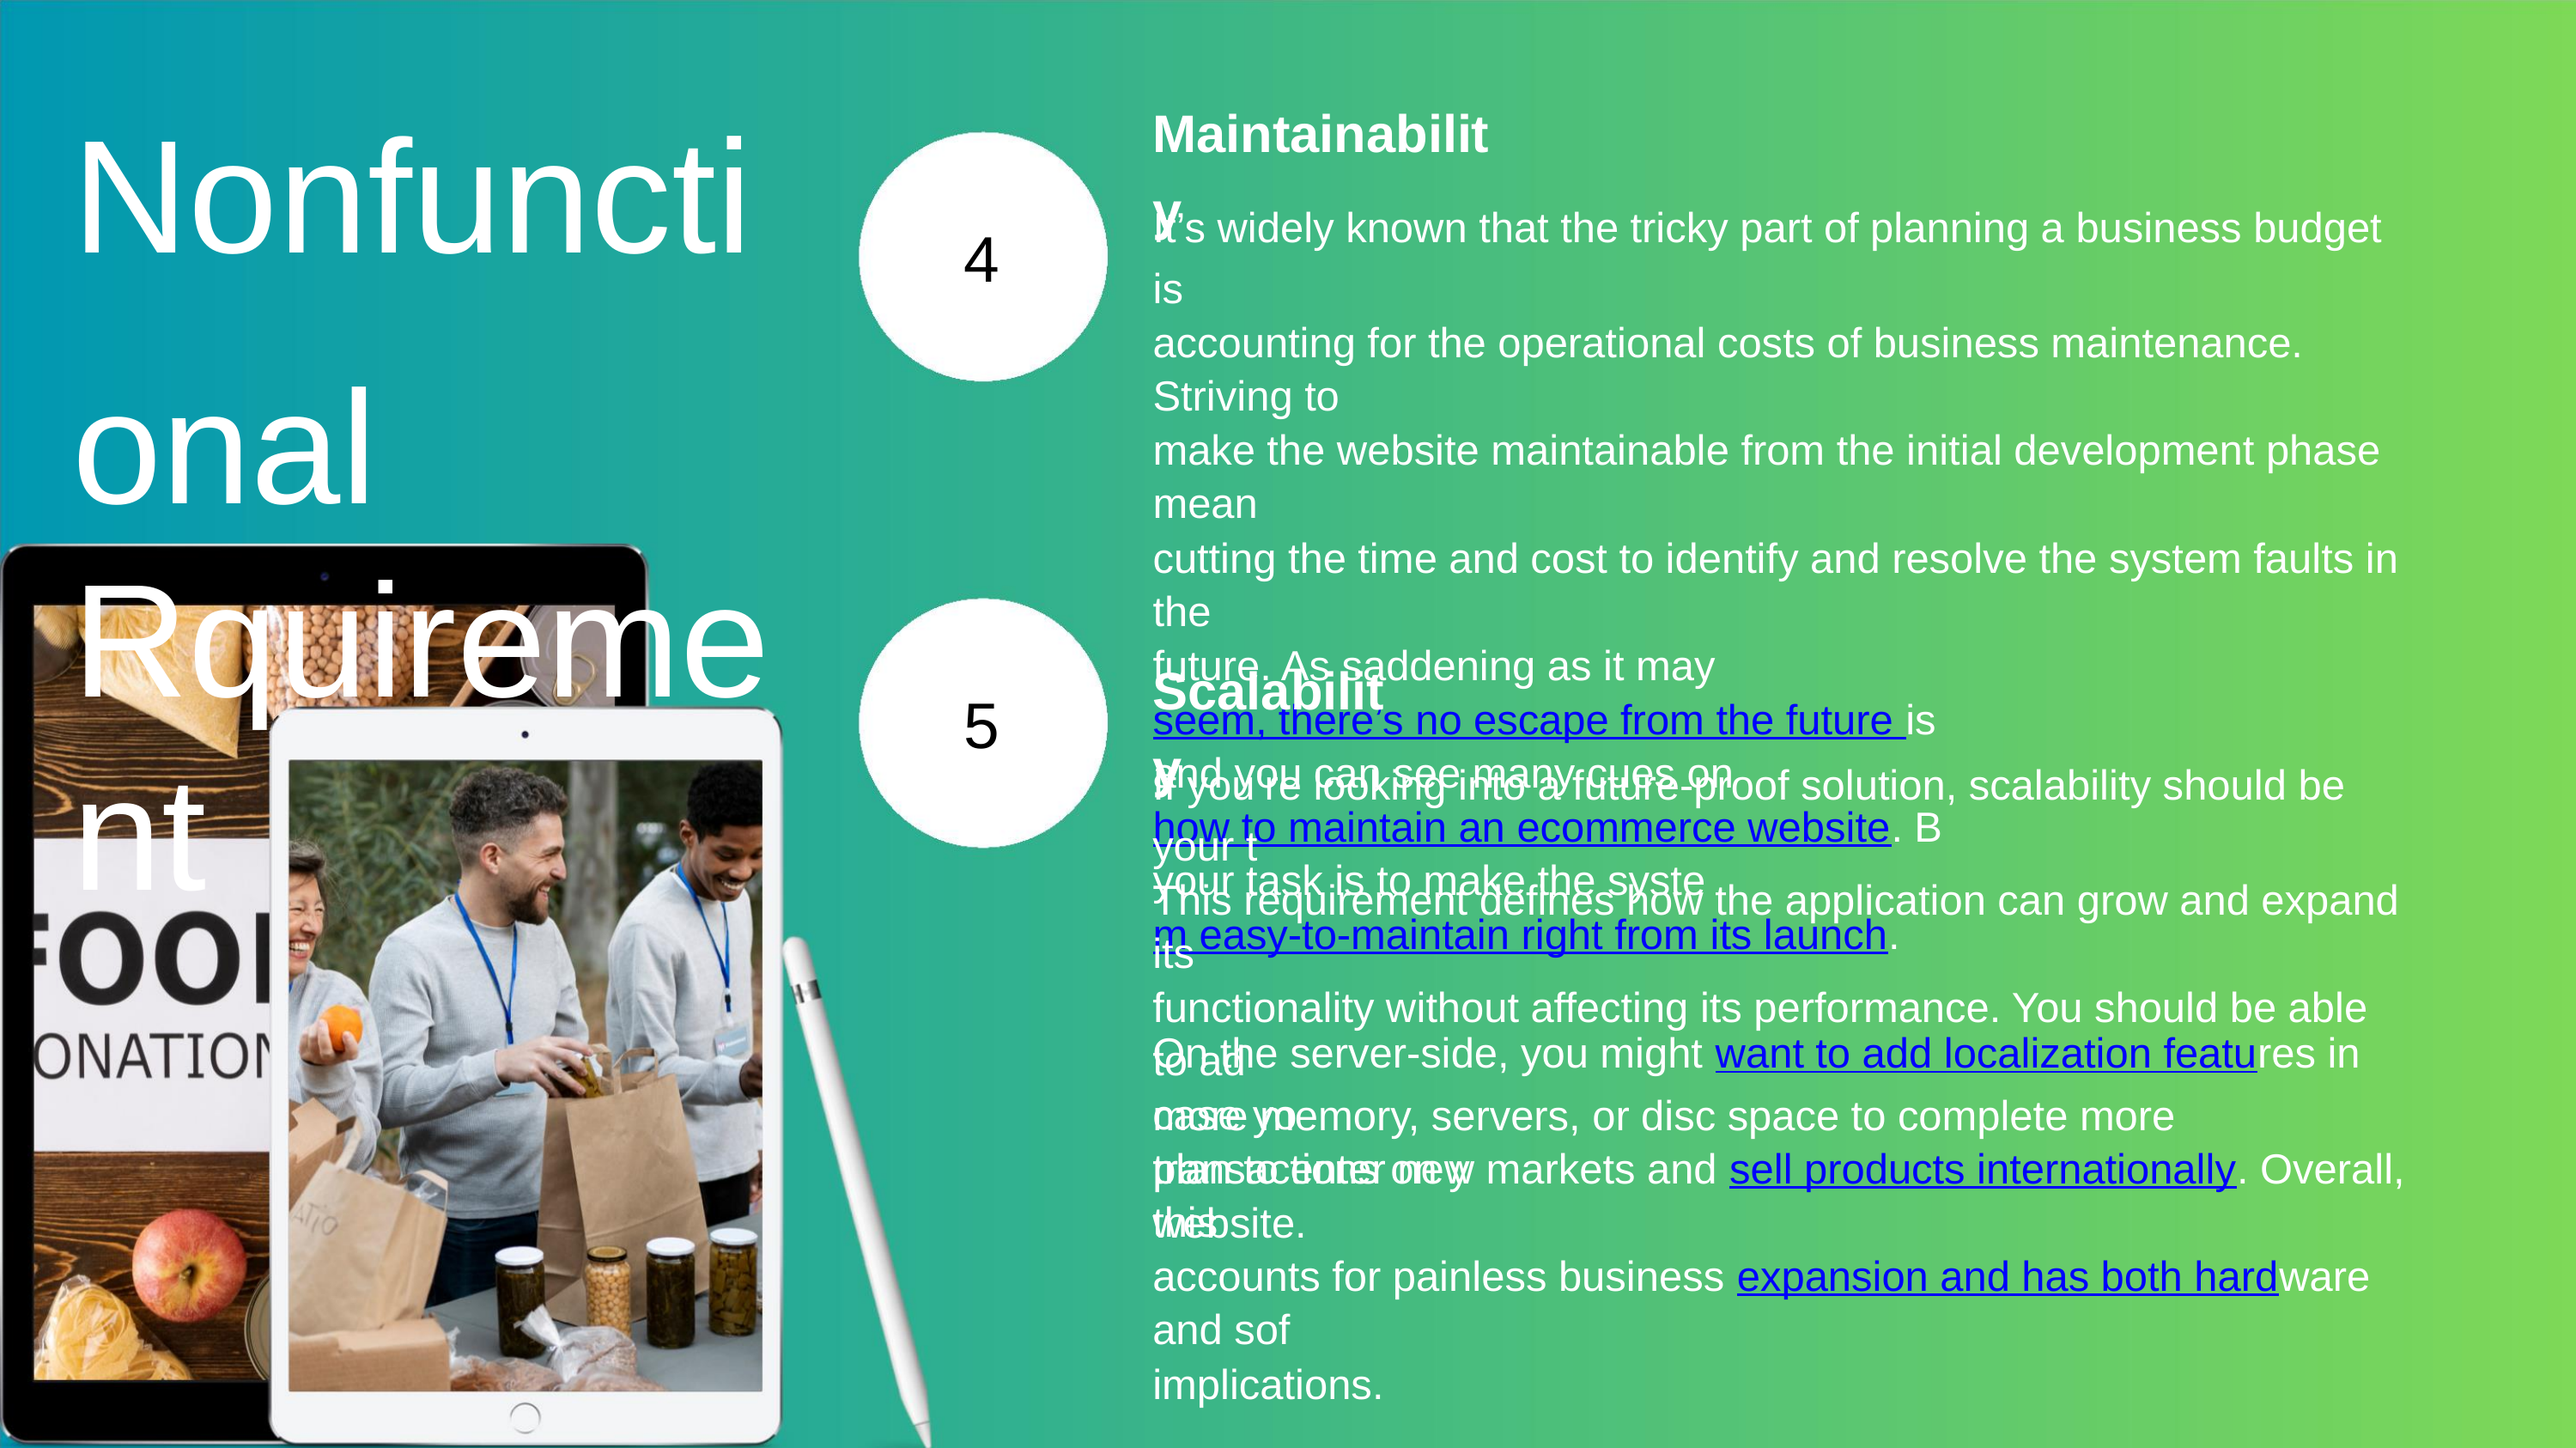

Nonfunctional
Rquirement
Maintainability
It’s widely known that the tricky part of planning a business budget is
accounting for the operational costs of business maintenance. Striving to
make the website maintainable from the initial development phase mean
cutting the time and cost to identify and resolve the system faults in the
future. As saddening as it may seem, there’s no escape from the future is
and you can see many cues on how to maintain an ecommerce website. B
your task is to make the system easy-to-maintain right from its launch.
4
5
Scalability
If you’re looking into a future-proof solution, scalability should be your t
This requirement defines how the application can grow and expand its
functionality without affecting its performance. You should be able to ad
more memory, servers, or disc space to complete more transactions on y
website.
On the server-side, you might want to add localization features in case yo
plan to enter new markets and sell products internationally. Overall, this
accounts for painless business expansion and has both hardware and sof
implications.